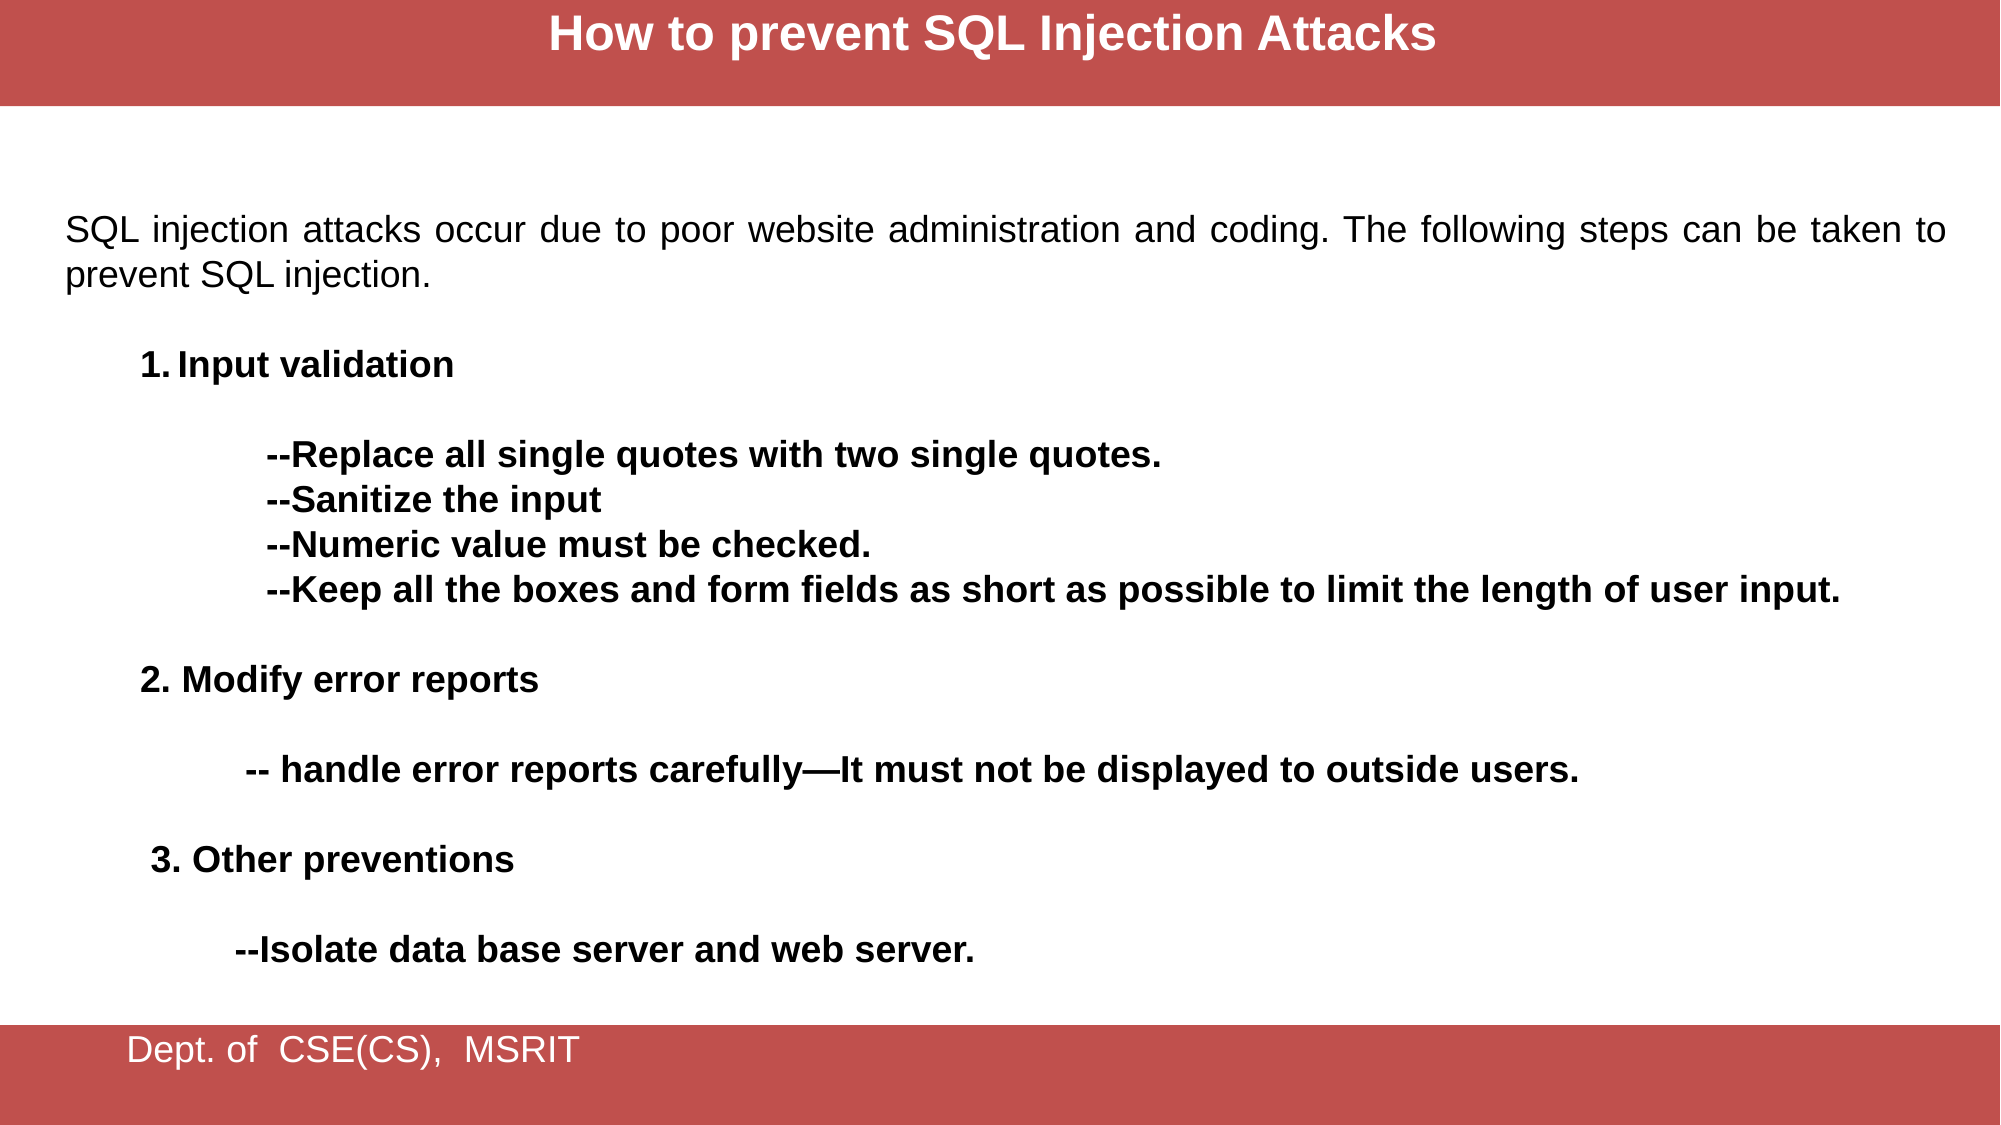

How to prevent SQL Injection Attacks

SQL injection attacks occur due to poor website administration and coding. The following steps can be taken to prevent SQL injection.

Input validation

            --Replace all single quotes with two single quotes.
            --Sanitize the input
            --Numeric value must be checked.
            --Keep all the boxes and form fields as short as possible to limit the length of user input.

2. Modify error reports

          -- handle error reports carefully—It must not be displayed to outside users.

 3. Other preventions

         --Isolate data base server and web server.

Dept. of  CSE(CS),  MSRIT